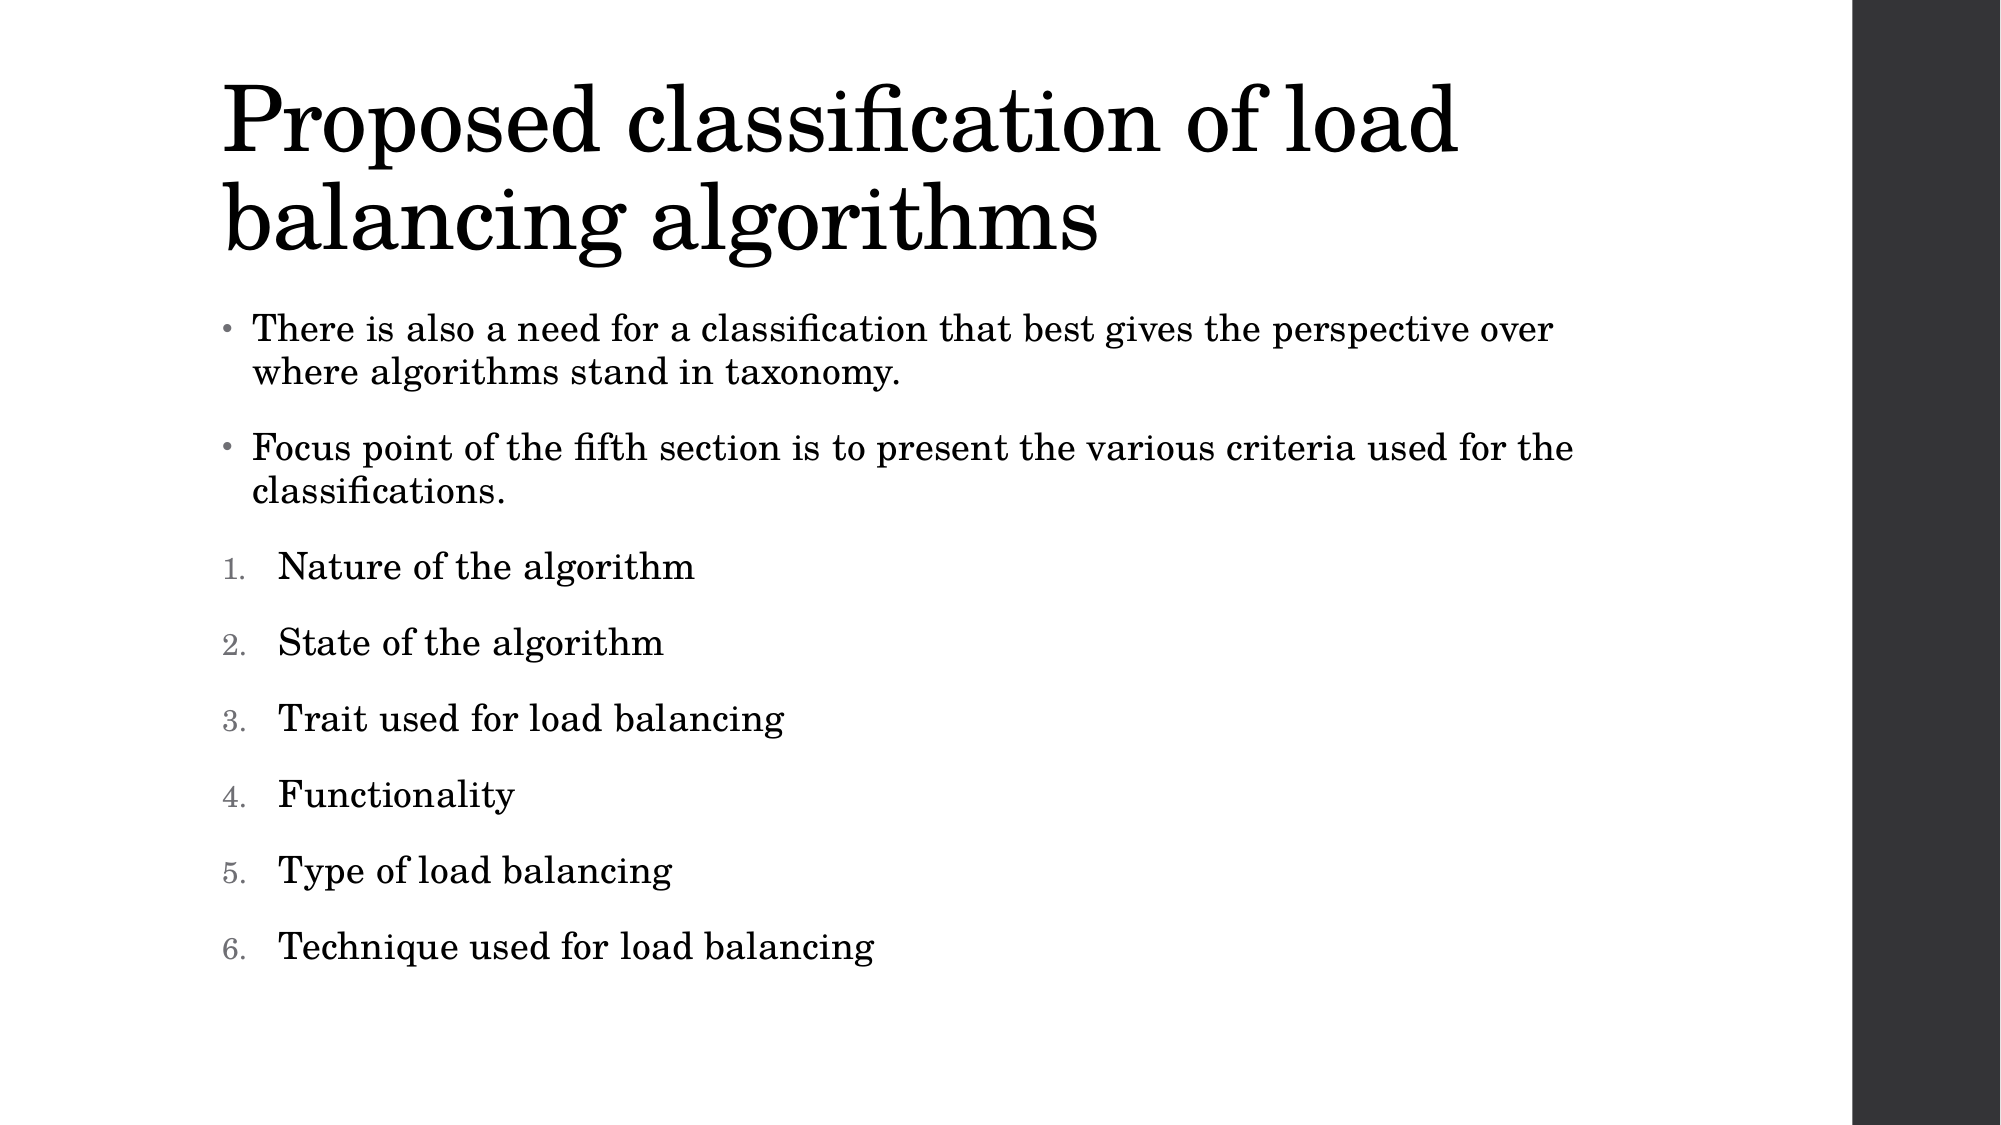

# Proposed classification of load balancing algorithms
There is also a need for a classification that best gives the perspective over where algorithms stand in taxonomy.
Focus point of the fifth section is to present the various criteria used for the classifications.
Nature of the algorithm
State of the algorithm
Trait used for load balancing
Functionality
Type of load balancing
Technique used for load balancing